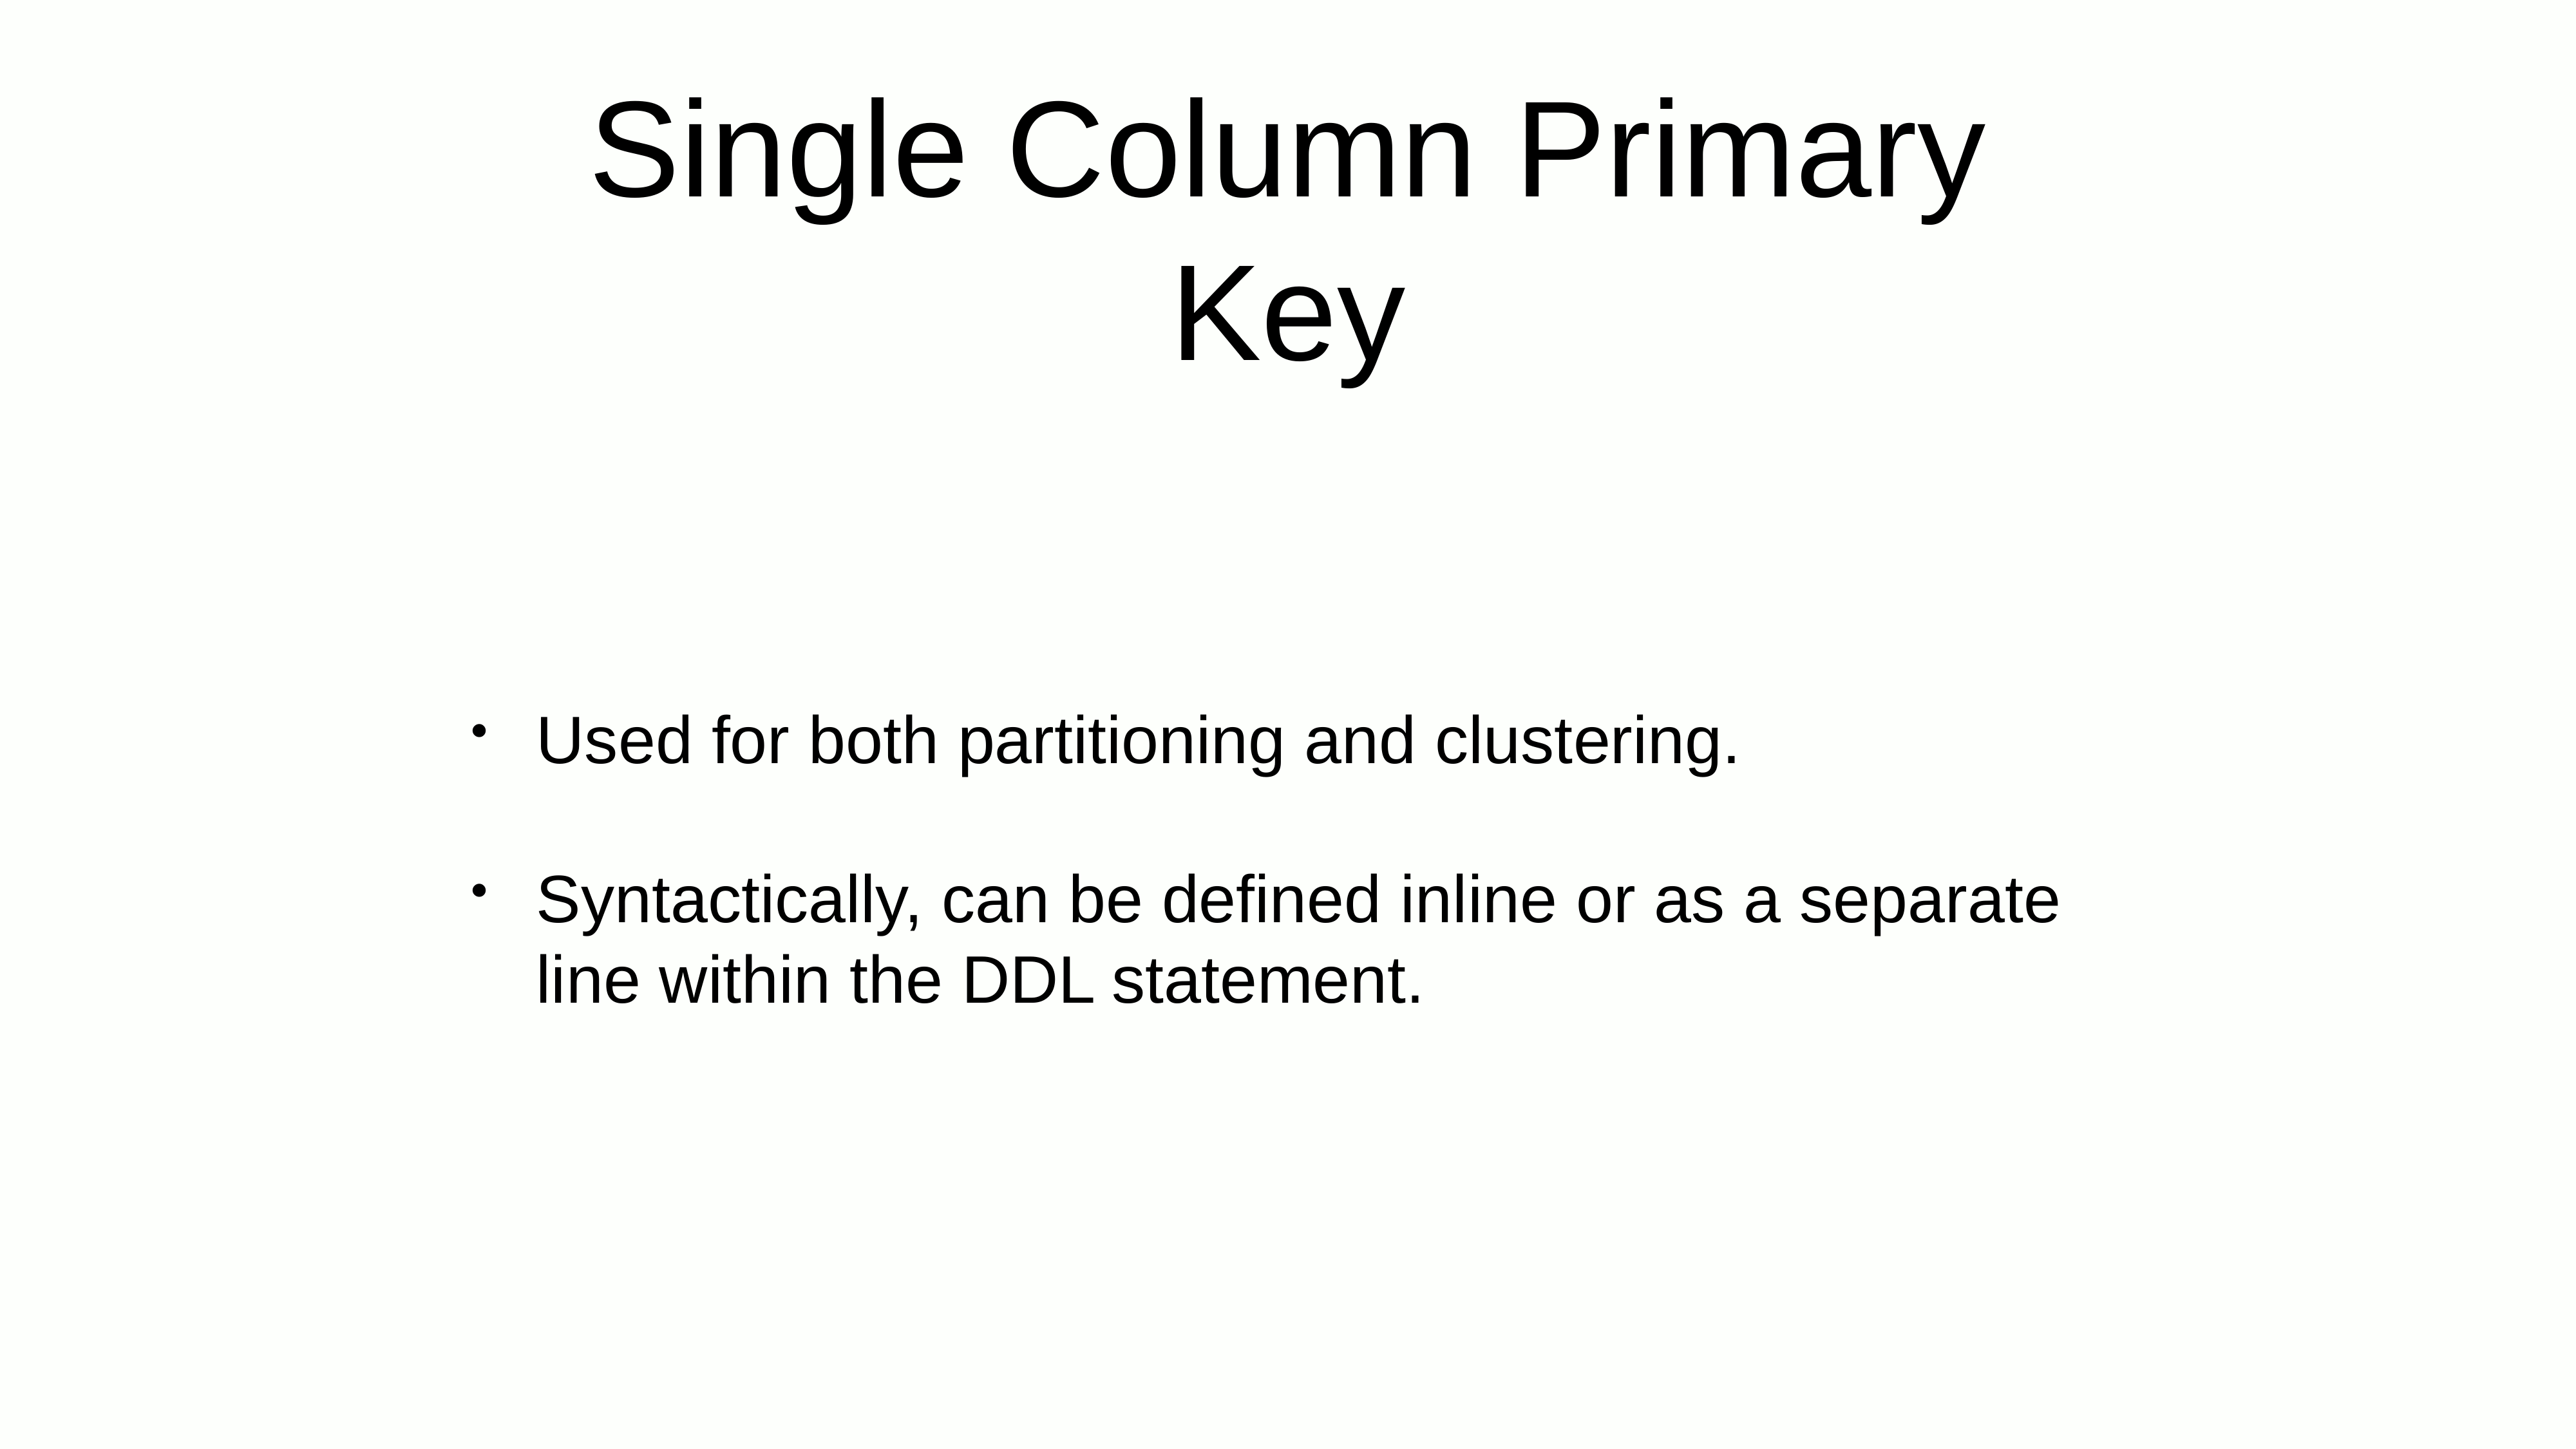

# Single Column Primary Key
Used for both partitioning and clustering.
Syntactically, can be defined inline or as a separate line within the DDL statement.